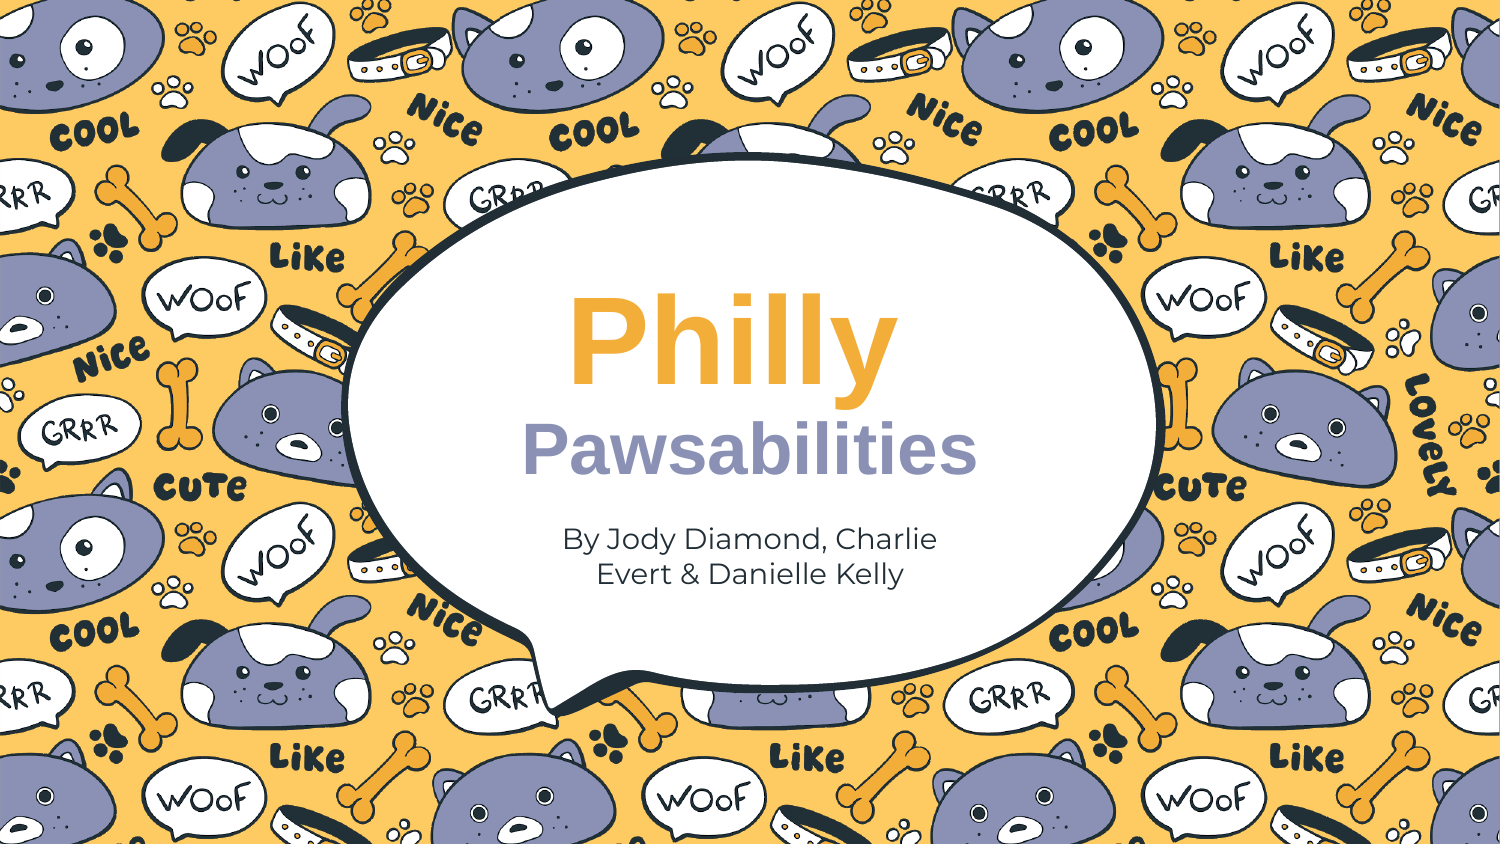

# Philly
Pawsabilities
By Jody Diamond, Charlie Evert & Danielle Kelly